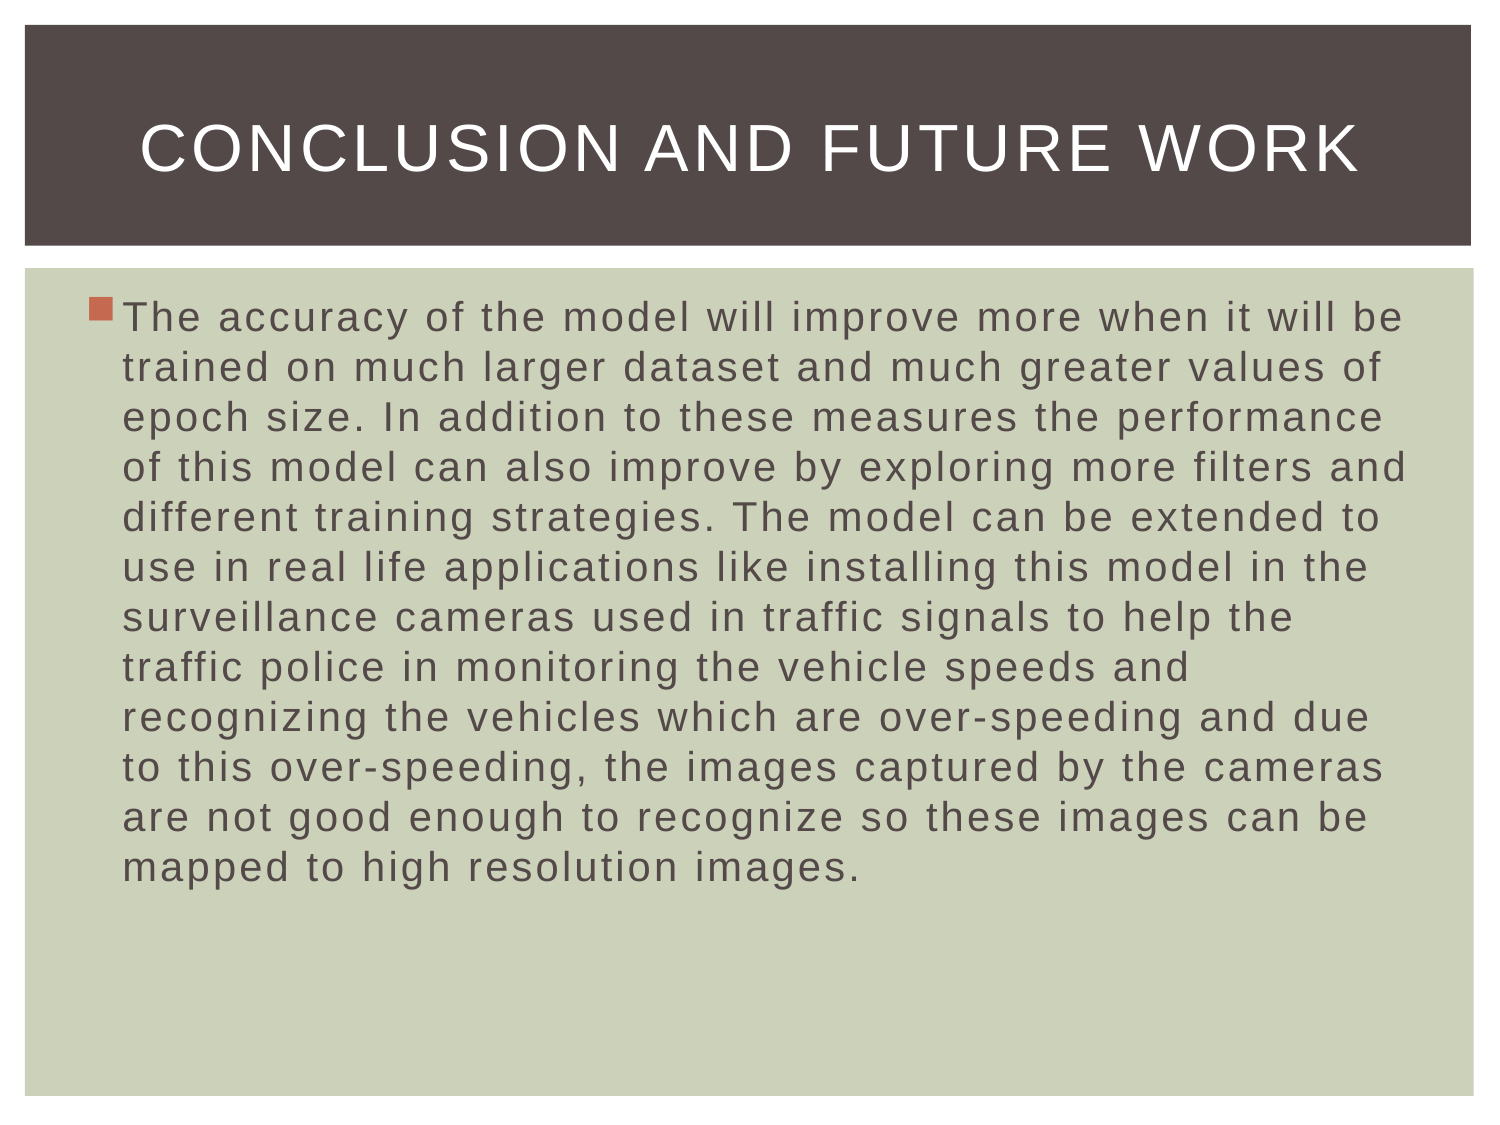

# Conclusion and future work
The accuracy of the model will improve more when it will be trained on much larger dataset and much greater values of epoch size. In addition to these measures the performance of this model can also improve by exploring more filters and different training strategies. The model can be extended to use in real life applications like installing this model in the surveillance cameras used in traffic signals to help the traffic police in monitoring the vehicle speeds and recognizing the vehicles which are over-speeding and due to this over-speeding, the images captured by the cameras are not good enough to recognize so these images can be mapped to high resolution images.